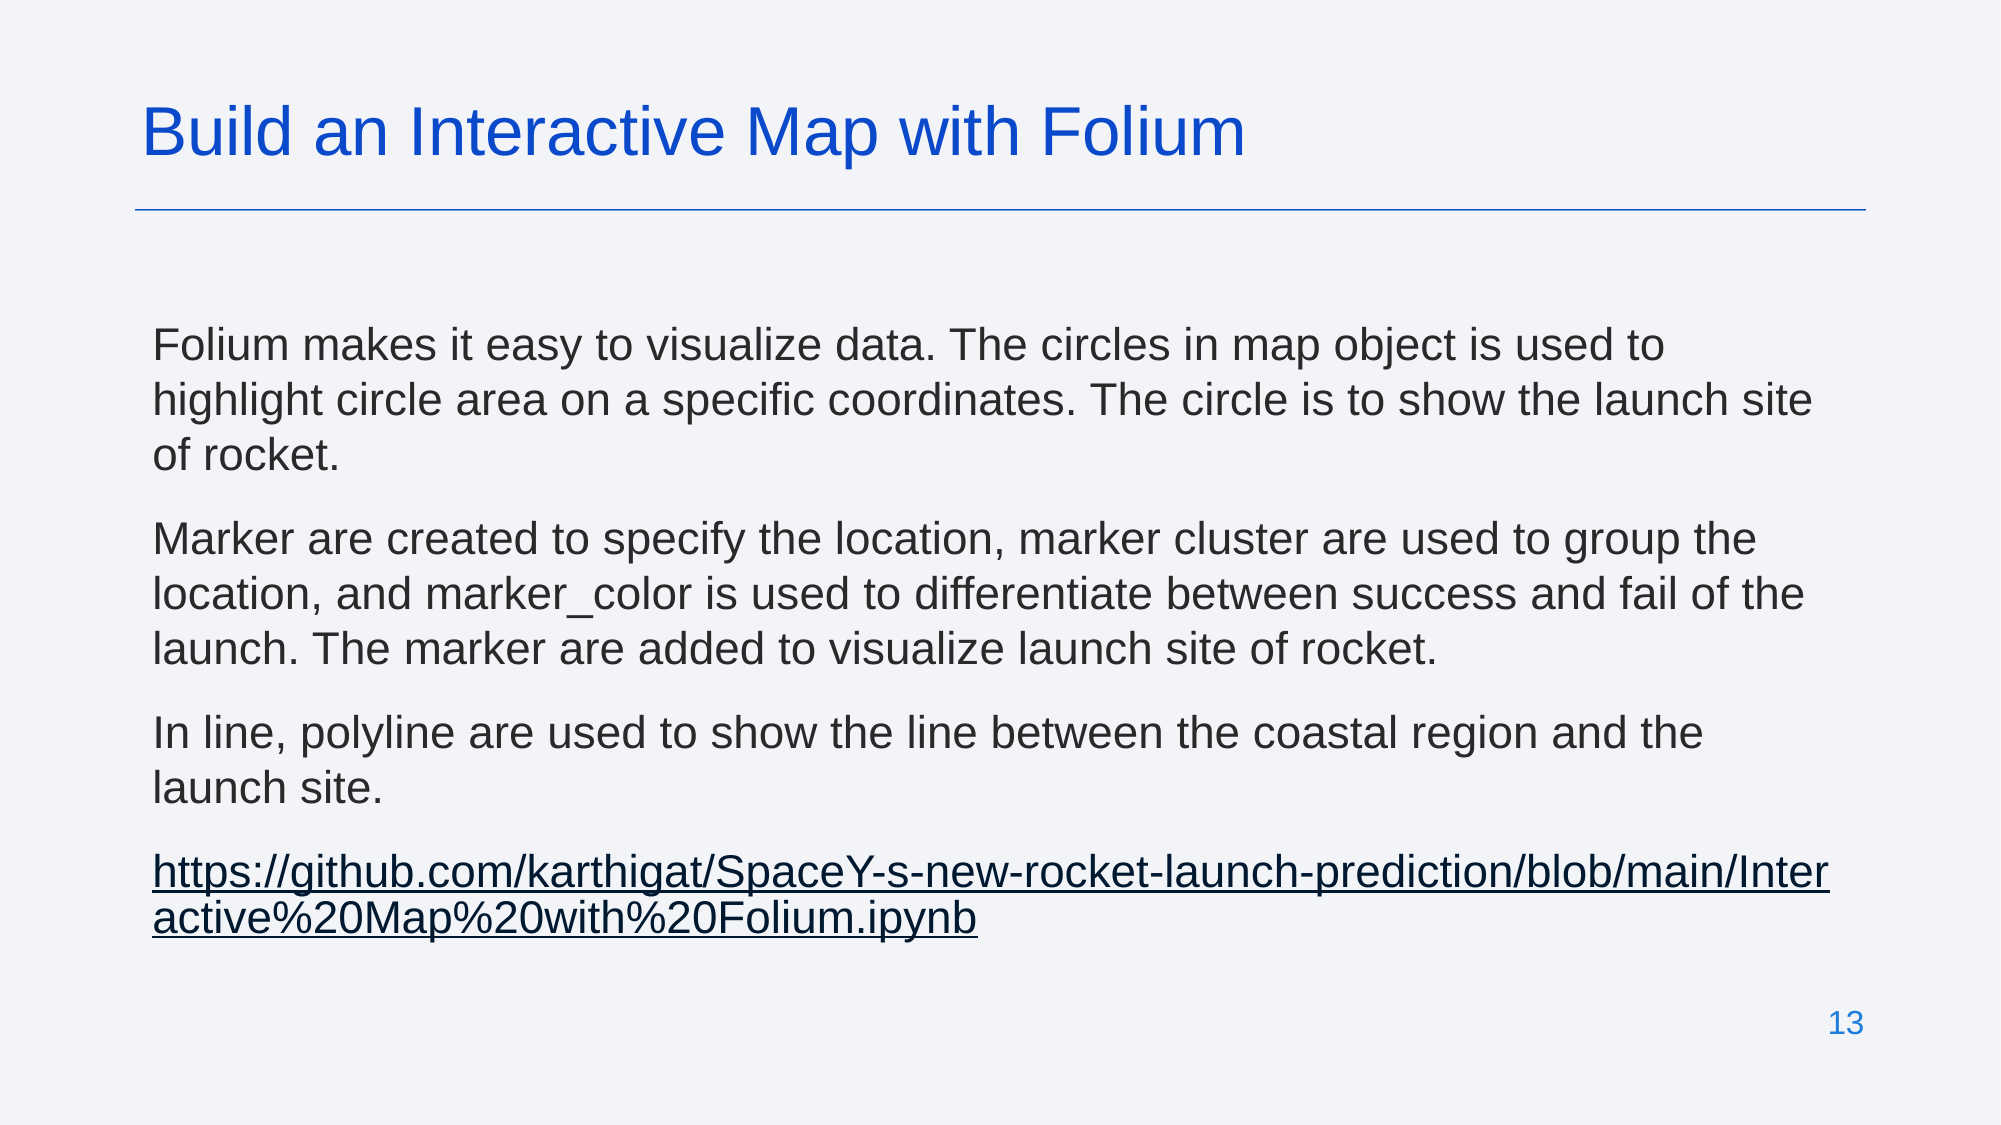

Build an Interactive Map with Folium
Folium makes it easy to visualize data. The circles in map object is used to highlight circle area on a specific coordinates. The circle is to show the launch site of rocket.
Marker are created to specify the location, marker cluster are used to group the location, and marker_color is used to differentiate between success and fail of the launch. The marker are added to visualize launch site of rocket.
In line, polyline are used to show the line between the coastal region and the launch site.
https://github.com/karthigat/SpaceY-s-new-rocket-launch-prediction/blob/main/Interactive%20Map%20with%20Folium.ipynb
13